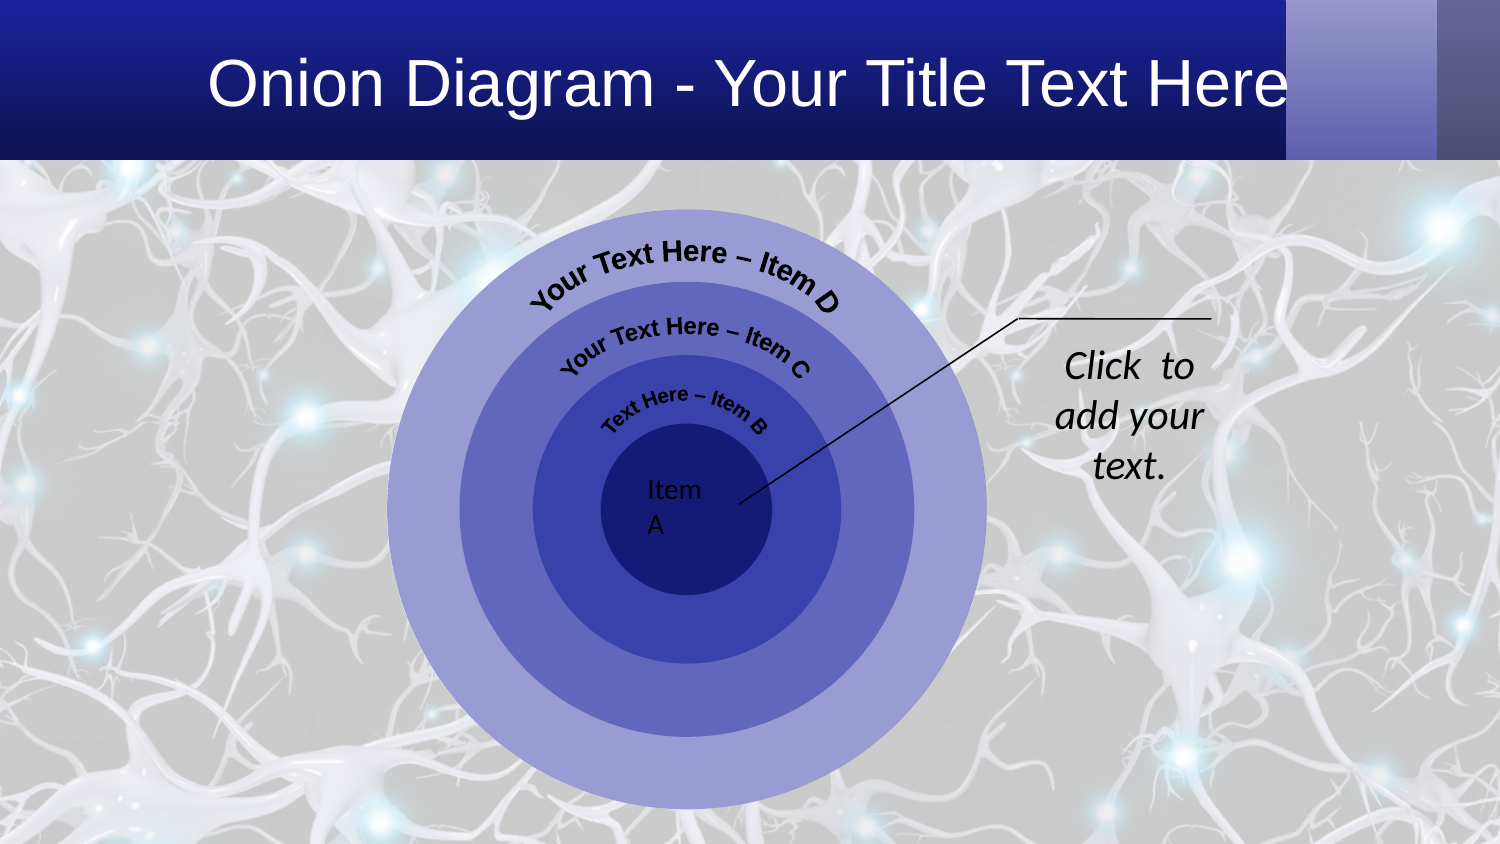

# Onion Diagram - Your Title Text Here

Your Text Here – Item D
Your Text Here – Item C
Click  to add your text.
Text Here – Item B
Item A